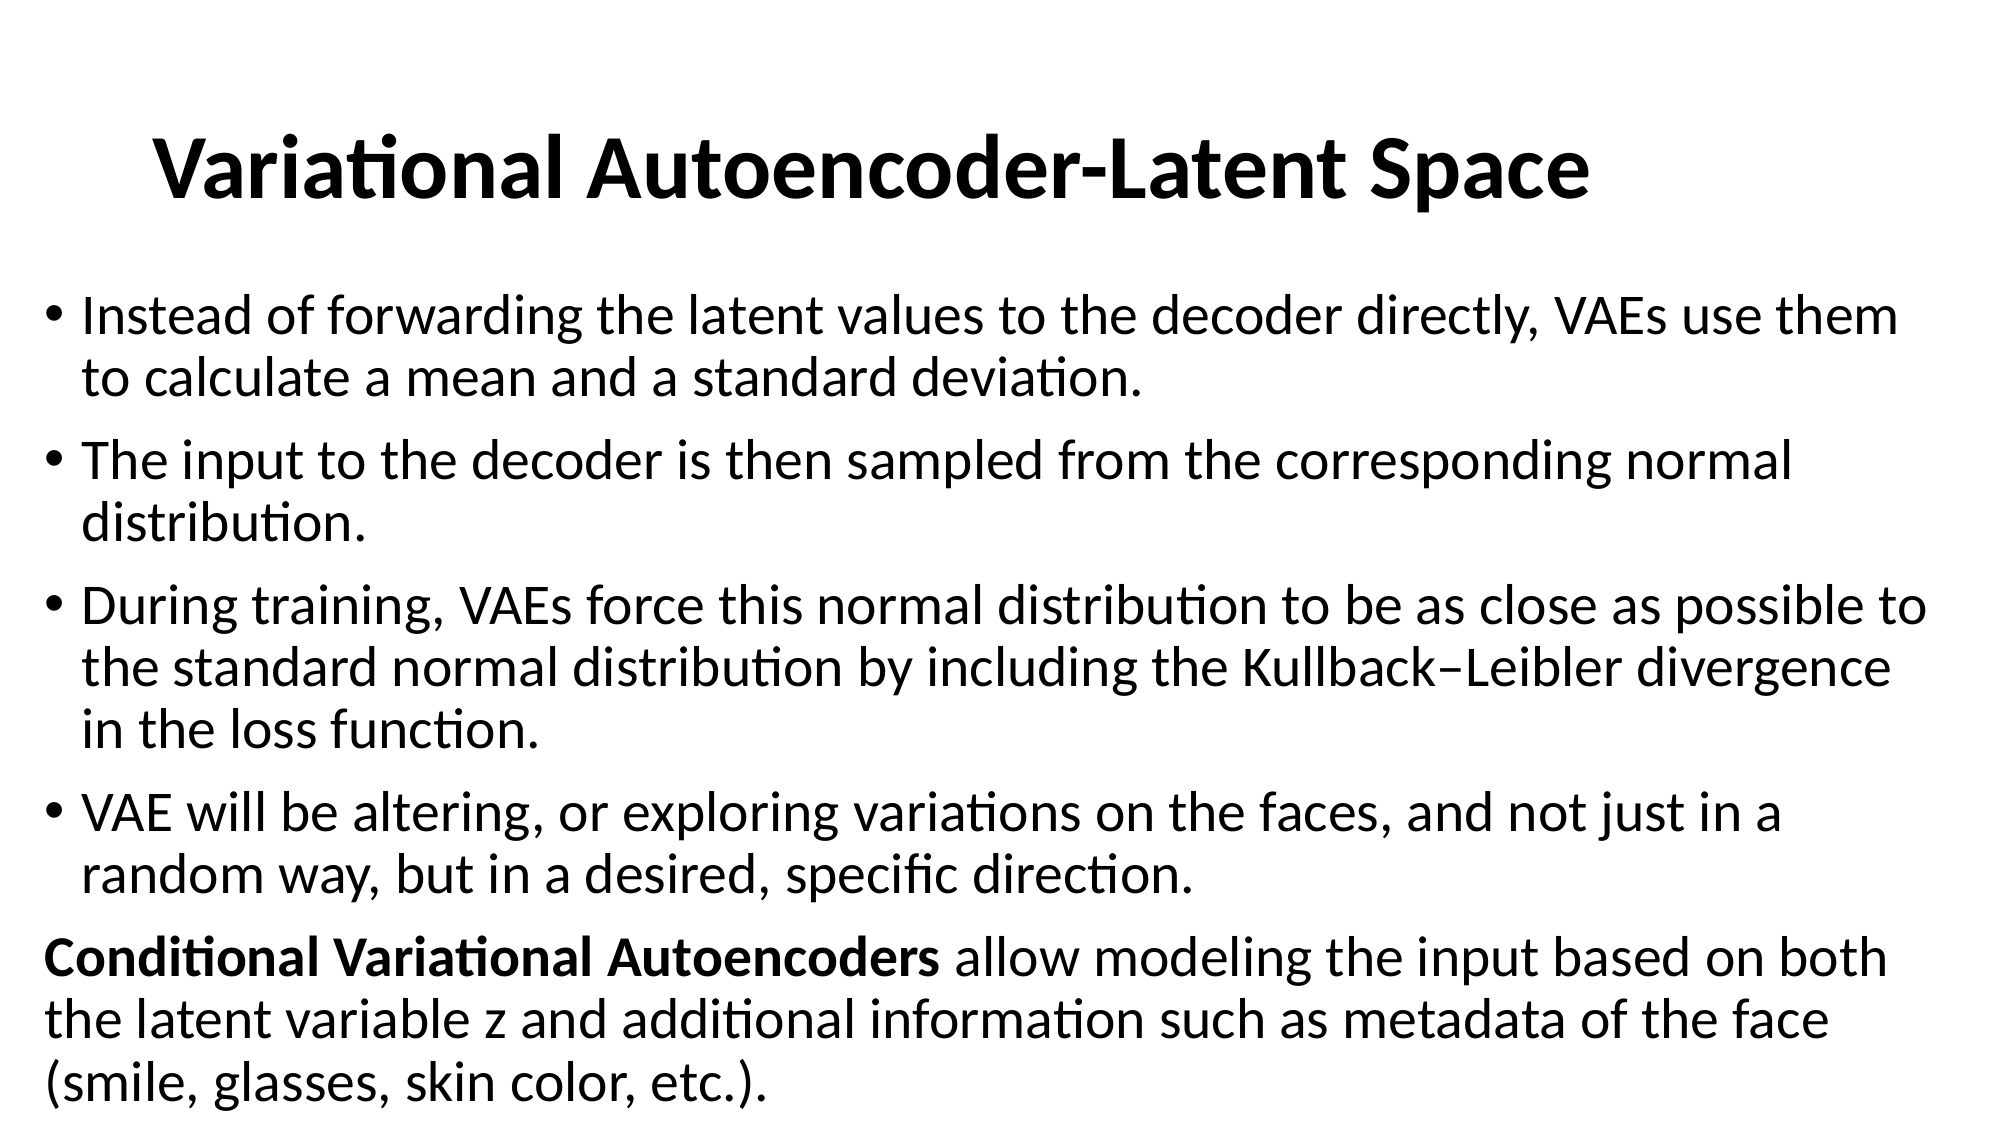

# Variational Autoencoder-Latent Space
Instead of forwarding the latent values to the decoder directly, VAEs use them to calculate a mean and a standard deviation.
The input to the decoder is then sampled from the corresponding normal distribution.
During training, VAEs force this normal distribution to be as close as possible to the standard normal distribution by including the Kullback–Leibler divergence in the loss function.
VAE will be altering, or exploring variations on the faces, and not just in a random way, but in a desired, specific direction.
Conditional Variational Autoencoders allow modeling the input based on both the latent variable z and additional information such as metadata of the face (smile, glasses, skin color, etc.).